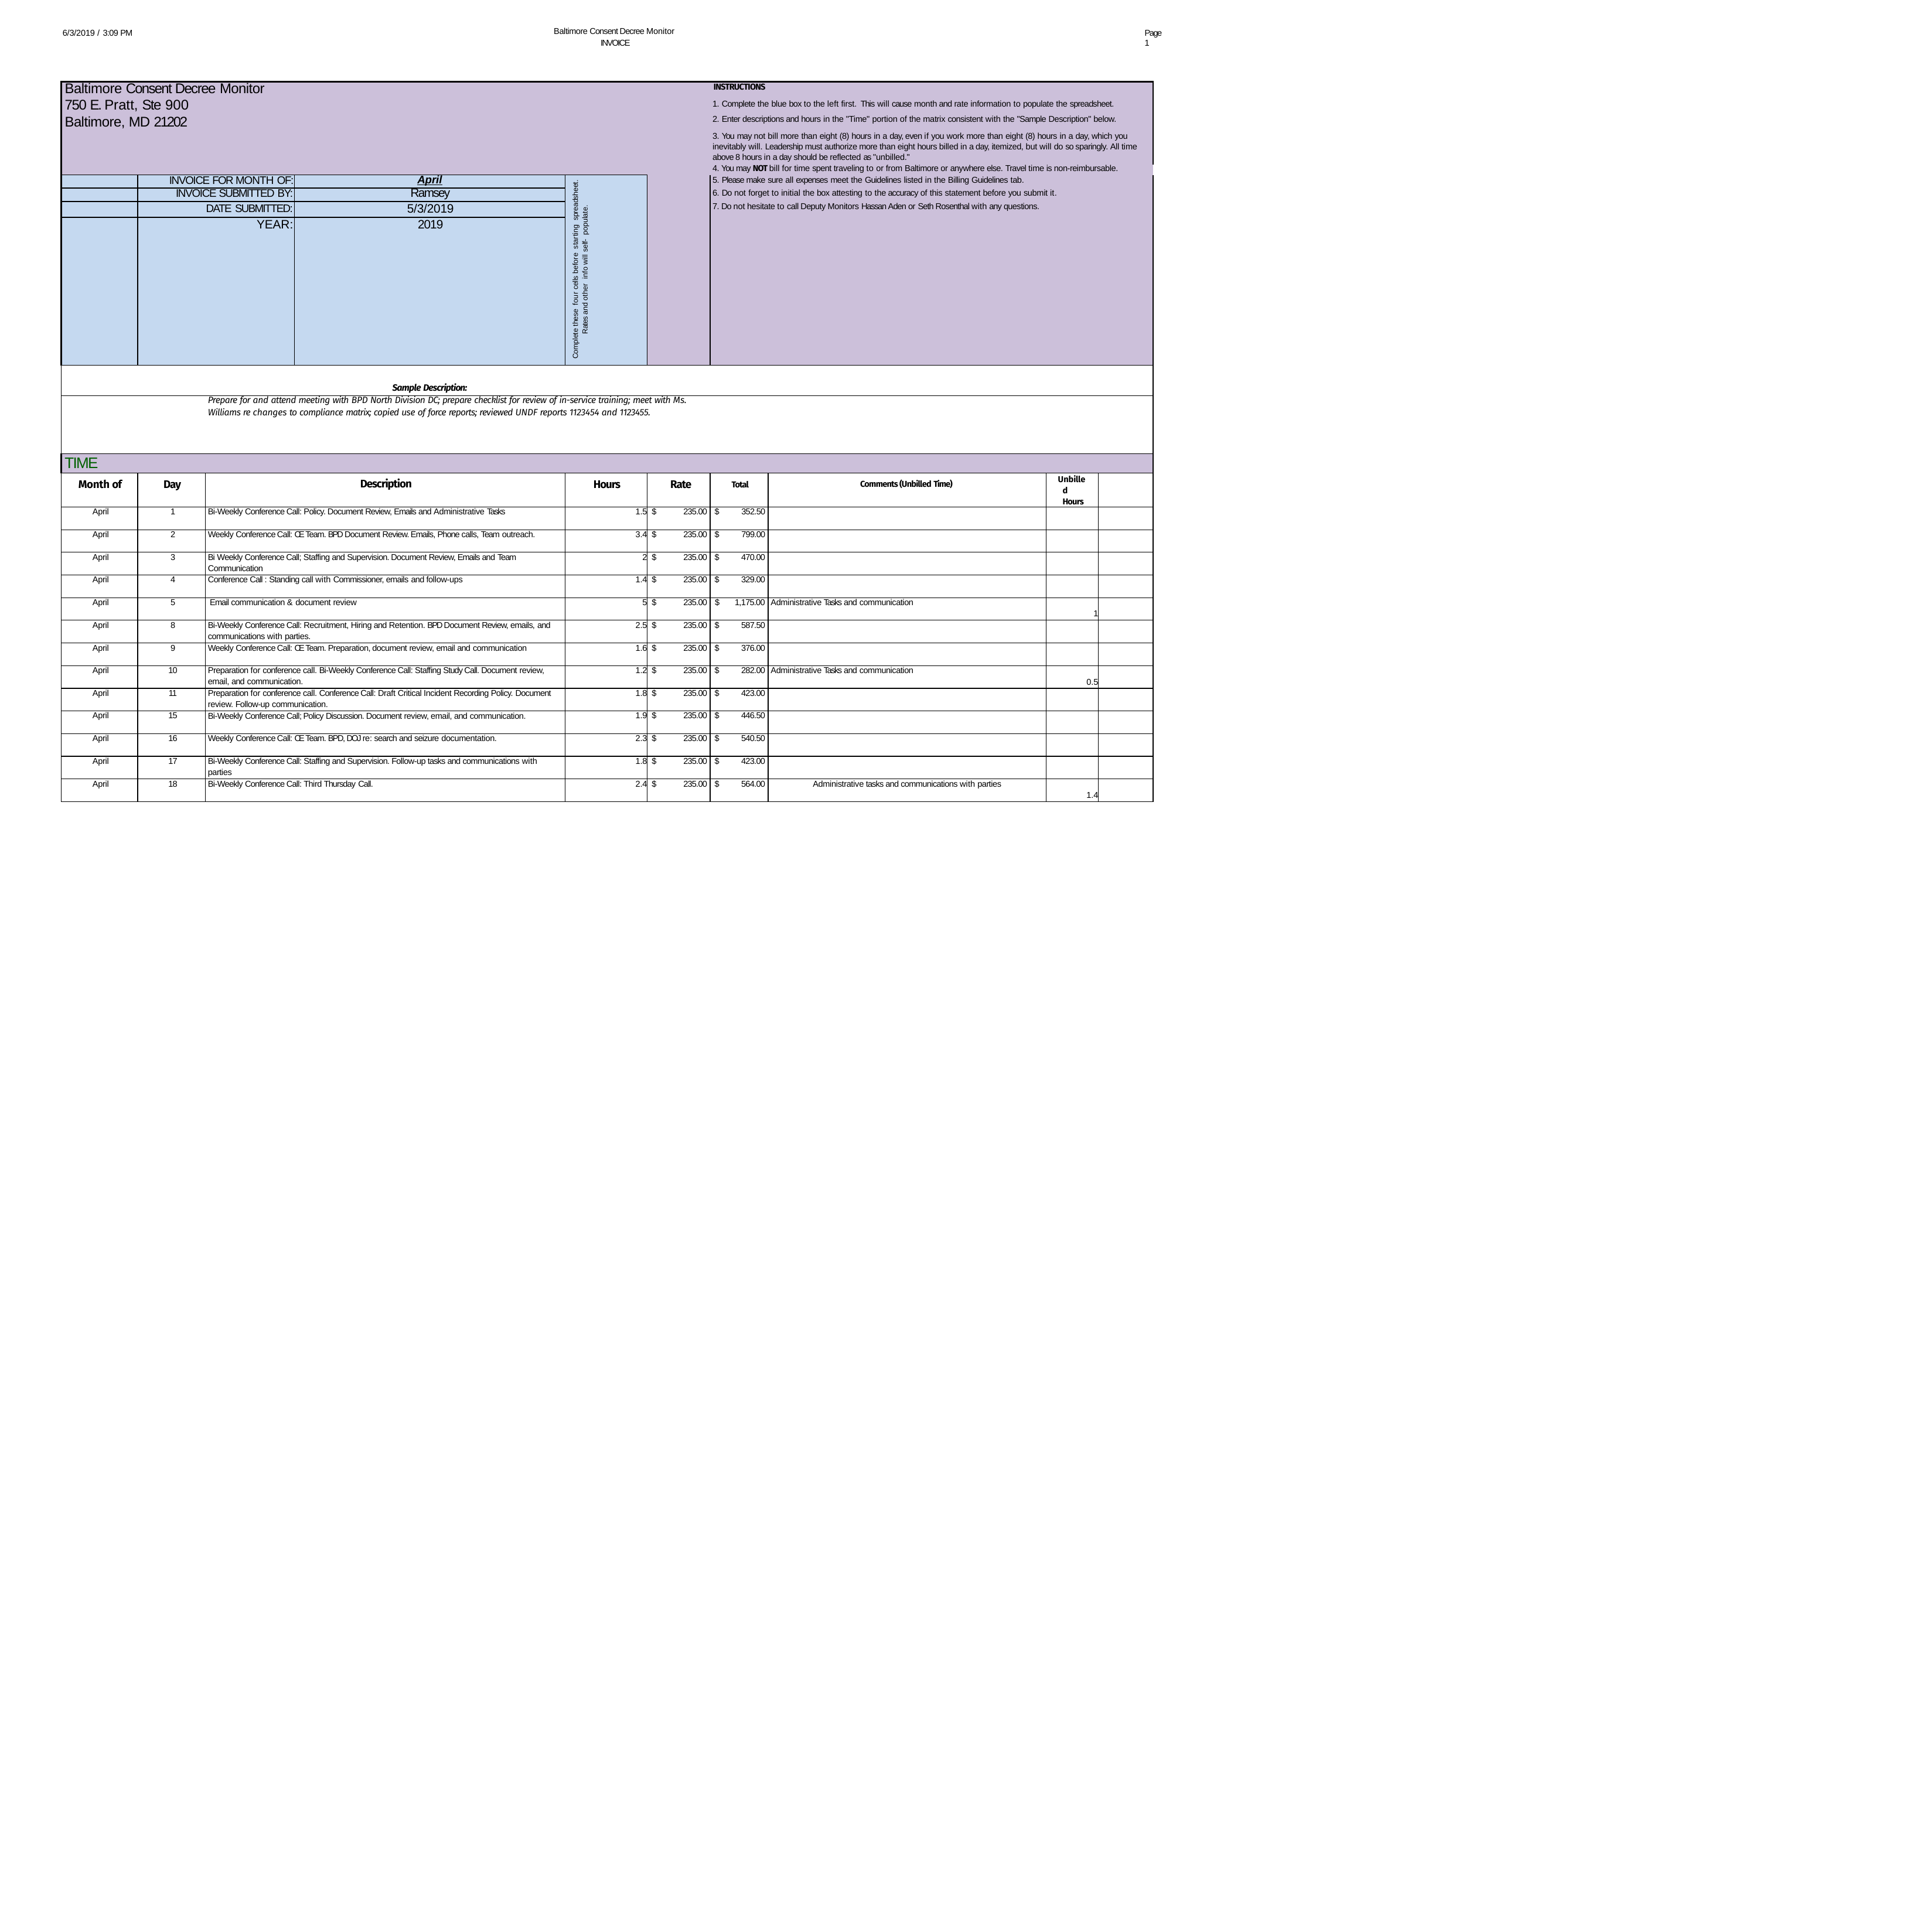

Baltimore Consent Decree Monitor  INVOICE
6/3/2019 / 3:09 PM
Page 1
| Baltimore Consent Decree Monitor |  |  |  |  |  | INSTRUCTIONS |  |  |  |
| --- | --- | --- | --- | --- | --- | --- | --- | --- | --- |
| 750 E. Pratt, Ste 900 |  |  |  |  |  | 1. Complete the blue box to the left first. This will cause month and rate information to populate the spreadsheet. |  |  |  |
| Baltimore, MD 21202 |  |  |  |  |  | 2. Enter descriptions and hours in the "Time" portion of the matrix consistent with the "Sample Description" below. |  |  |  |
|  |  |  |  |  |  | 3. You may not bill more than eight (8) hours in a day, even if you work more than eight (8) hours in a day, which you inevitably will. Leadership must authorize more than eight hours billed in a day, itemized, but will do so sparingly. All time above 8 hours in a day should be reflected as "unbilled." |  |  |  |
|  |  |  |  |  |  | 4. You may NOT bill for time spent traveling to or from Baltimore or anywhere else. Travel time is non-reimbursable. |  |  |  |
|  | INVOICE FOR MONTH OF: |  | April | Complete these four cells before starting spreadsheet. Rates and other info will self- populate. |  | 5. Please make sure all expenses meet the Guidelines listed in the Billing Guidelines tab. |  |  |  |
|  | INVOICE SUBMITTED BY: |  | Ramsey |  |  | 6. Do not forget to initial the box attesting to the accuracy of this statement before you submit it. |  |  |  |
|  | DATE SUBMITTED: |  | 5/3/2019 |  |  | 7. Do not hesitate to call Deputy Monitors Hassan Aden or Seth Rosenthal with any questions. |  |  |  |
|  | YEAR: |  | 2019 |  |  |  |  |  |  |
|  |  |  | Sample Description: |  |  |  |  |  |  |
| Prepare for and attend meeting with BPD North Division DC; prepare checklist for review of in-service training; meet with Ms. Williams re changes to compliance matrix; copied use of force reports; reviewed UNDF reports 1123454 and 1123455. |  |  |  |  |  |  |  |  |  |
| TIME |  |  |  |  |  |  |  |  |  |
| Month of | Day | Description |  | Hours | Rate | Total | Comments (Unbilled Time) | Unbilled Hours |  |
| April | 1 | Bi-Weekly Conference Call: Policy. Document Review, Emails and Administrative Tasks |  | 1.5 | $ 235.00 | $ 352.50 |  |  |  |
| April | 2 | Weekly Conference Call: CE Team. BPD Document Review. Emails, Phone calls, Team outreach. |  | 3.4 | $ 235.00 | $ 799.00 |  |  |  |
| April | 3 | Bi Weekly Conference Call; Staffing and Supervision. Document Review, Emails and Team Communication |  | 2 | $ 235.00 | $ 470.00 |  |  |  |
| April | 4 | Conference Call : Standing call with Commissioner, emails and follow-ups |  | 1.4 | $ 235.00 | $ 329.00 |  |  |  |
| April | 5 | Email communication & document review |  | 5 | $ 235.00 | $ 1,175.00 | Administrative Tasks and communication | 1 |  |
| April | 8 | Bi-Weekly Conference Call: Recruitment, Hiring and Retention. BPD Document Review, emails, and communications with parties. |  | 2.5 | $ 235.00 | $ 587.50 |  |  |  |
| April | 9 | Weekly Conference Call: CE Team. Preparation, document review, email and communication |  | 1.6 | $ 235.00 | $ 376.00 |  |  |  |
| April | 10 | Preparation for conference call. Bi-Weekly Conference Call: Staffing Study Call. Document review, email, and communication. |  | 1.2 | $ 235.00 | $ 282.00 | Administrative Tasks and communication | 0.5 |  |
| April | 11 | Preparation for conference call. Conference Call: Draft Critical Incident Recording Policy. Document review. Follow-up communication. |  | 1.8 | $ 235.00 | $ 423.00 |  |  |  |
| April | 15 | Bi-Weekly Conference Call; Policy Discussion. Document review, email, and communication. |  | 1.9 | $ 235.00 | $ 446.50 |  |  |  |
| April | 16 | Weekly Conference Call: CE Team. BPD, DOJ re: search and seizure documentation. |  | 2.3 | $ 235.00 | $ 540.50 |  |  |  |
| April | 17 | Bi-Weekly Conference Call: Staffing and Supervision. Follow-up tasks and communications with parties |  | 1.8 | $ 235.00 | $ 423.00 |  |  |  |
| April | 18 | Bi-Weekly Conference Call: Third Thursday Call. |  | 2.4 | $ 235.00 | $ 564.00 | Administrative tasks and communications with parties | 1.4 |  |